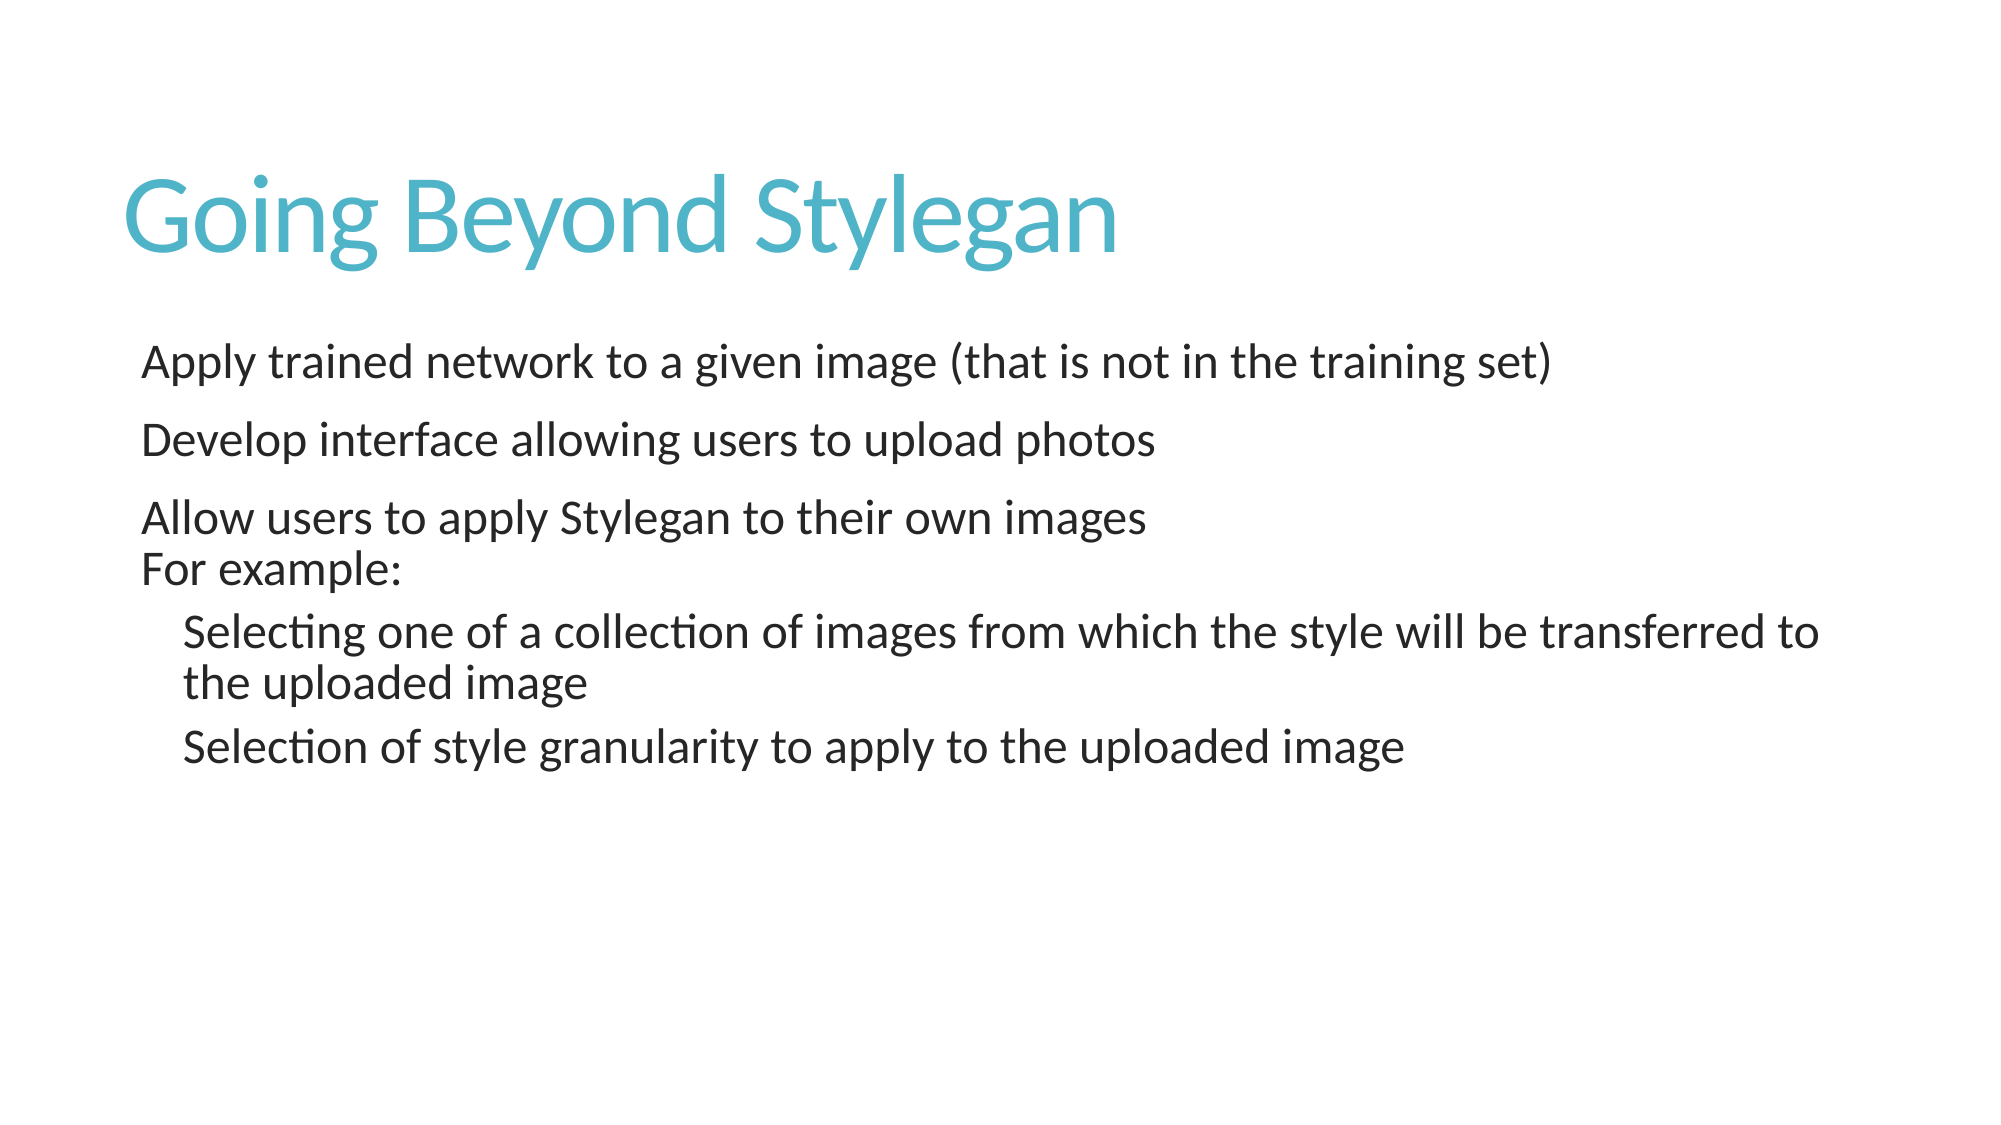

# Going Beyond Stylegan
Apply trained network to a given image (that is not in the training set)
Develop interface allowing users to upload photos
Allow users to apply Stylegan to their own images
For example:
Selecting one of a collection of images from which the style will be transferred to the uploaded image
Selection of style granularity to apply to the uploaded image